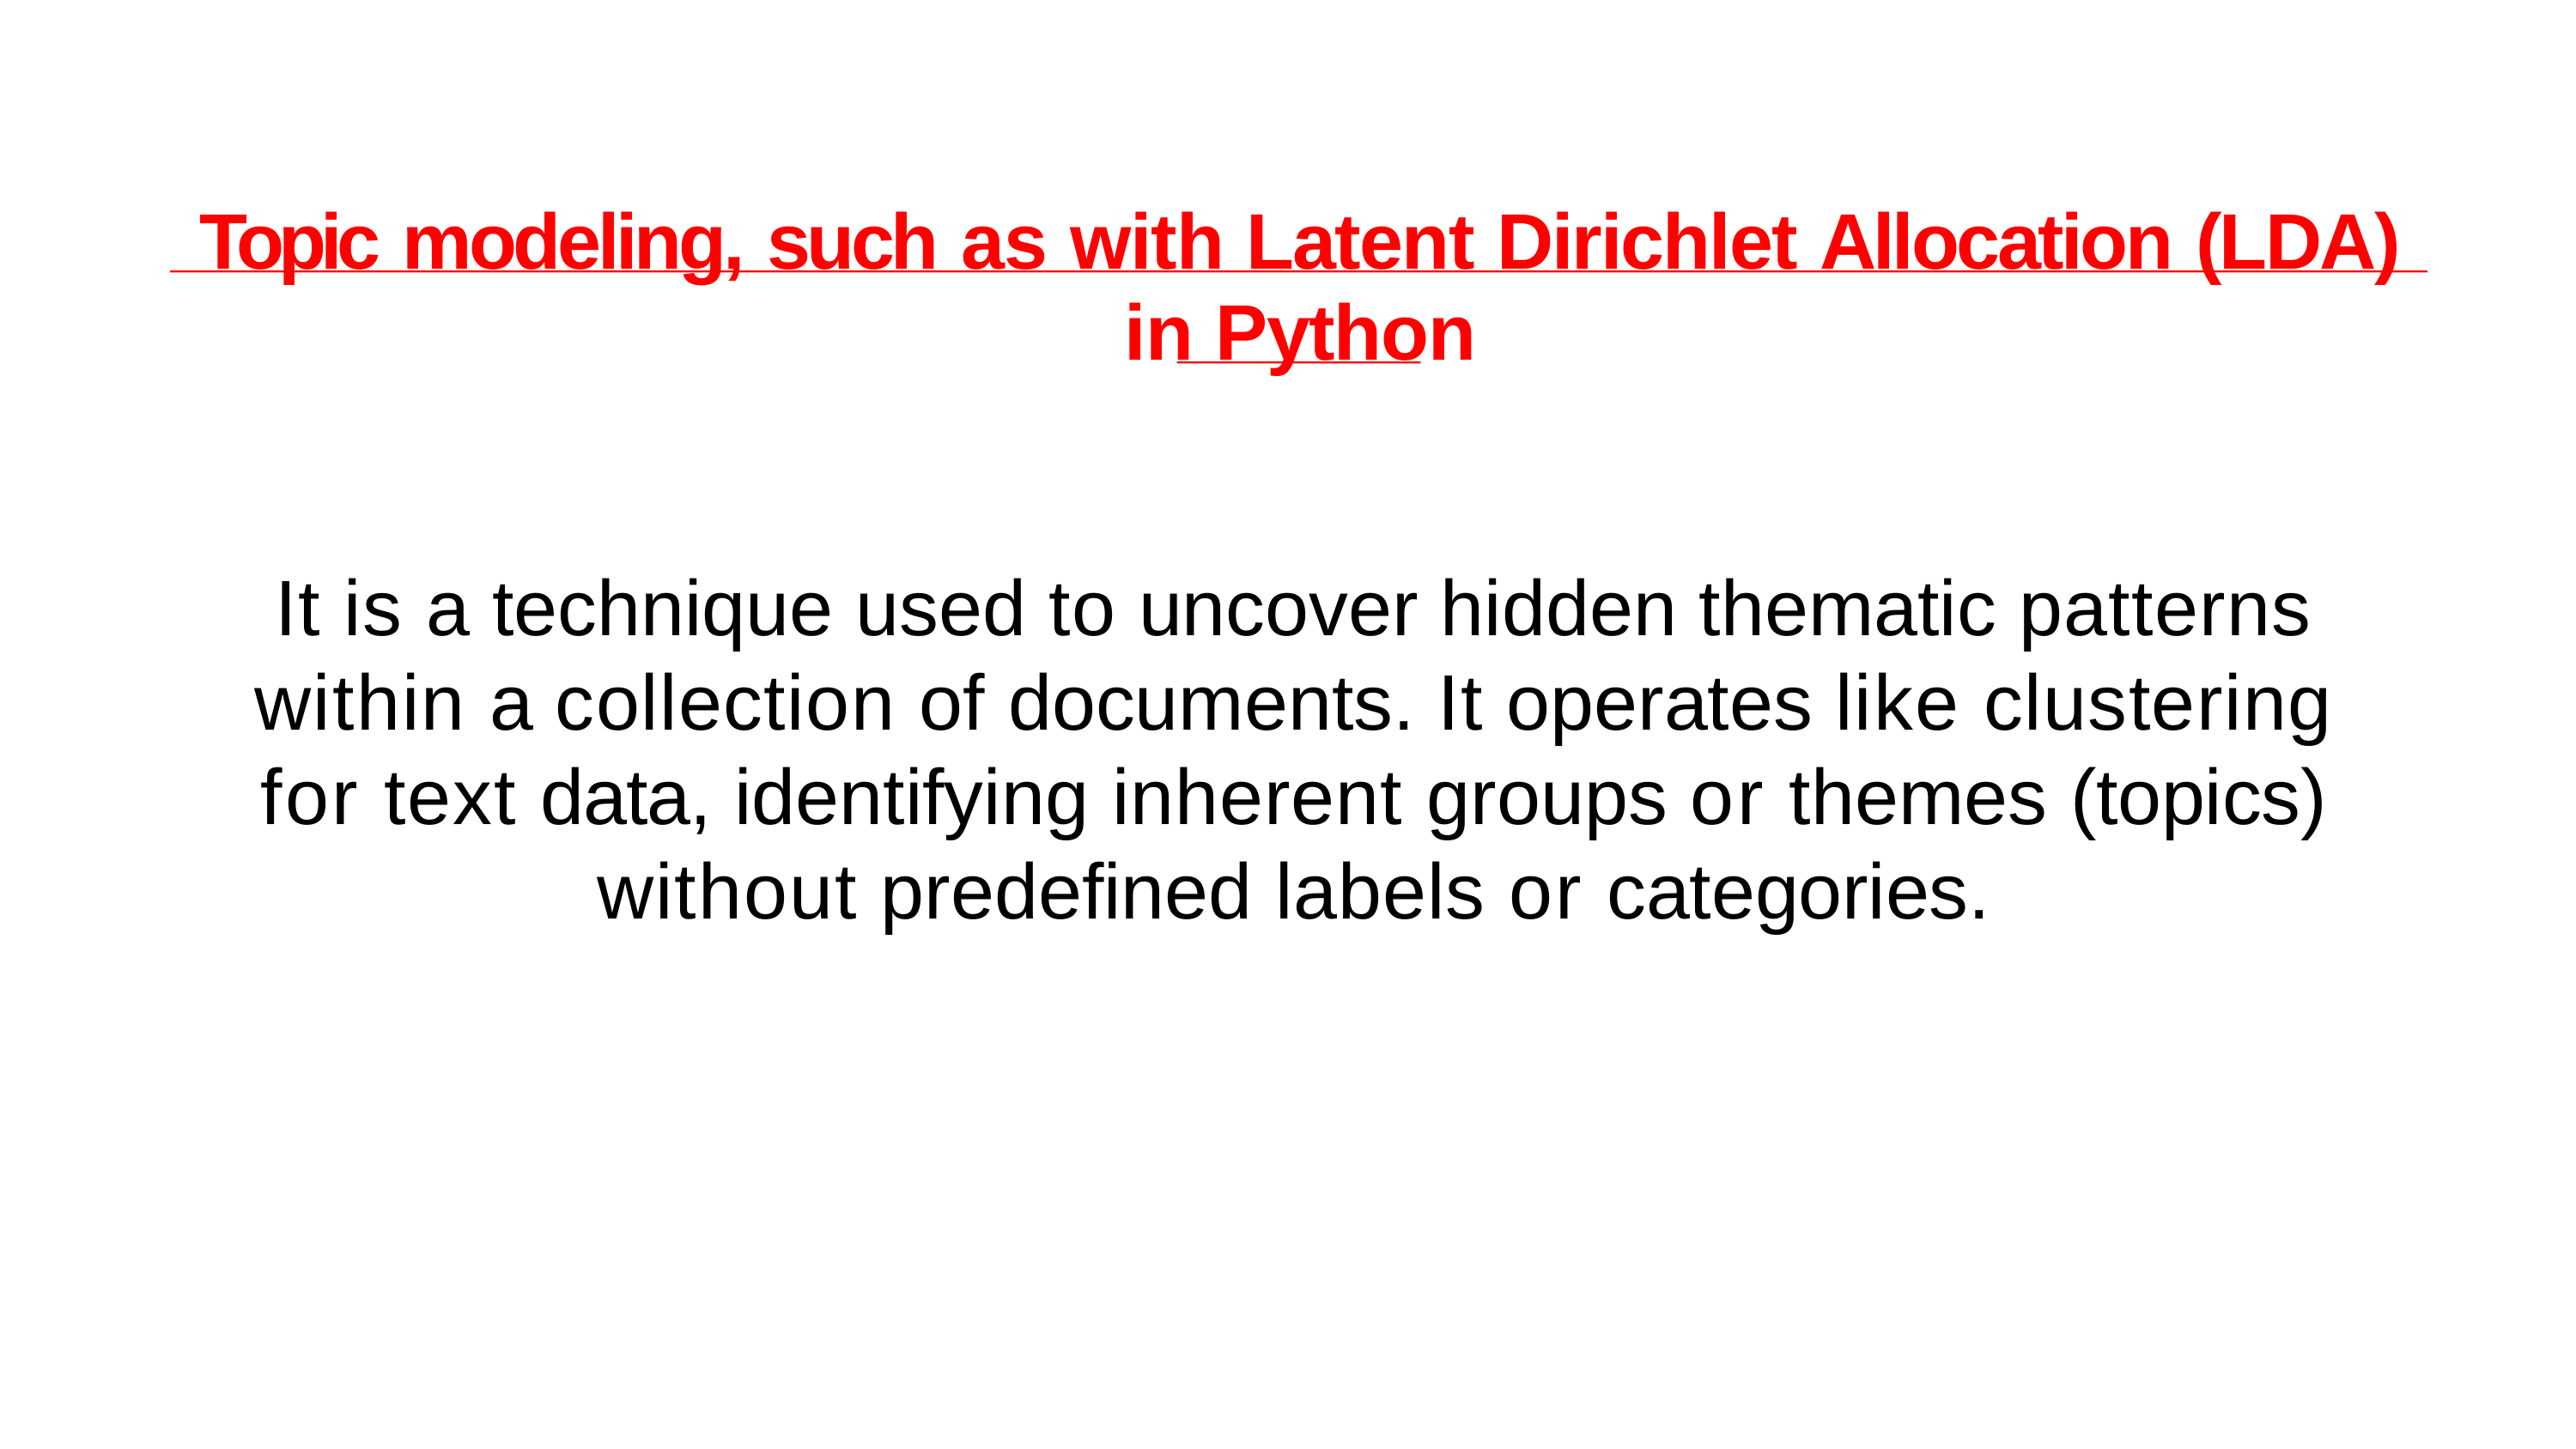

Topic modeling, such as with Latent Dirichlet Allocation (LDA) in Python

It is a technique used to uncover hidden thematic patterns within a collection of documents. It operates like clustering for text data, identifying inherent groups or themes (topics) without predefined labels or categories.